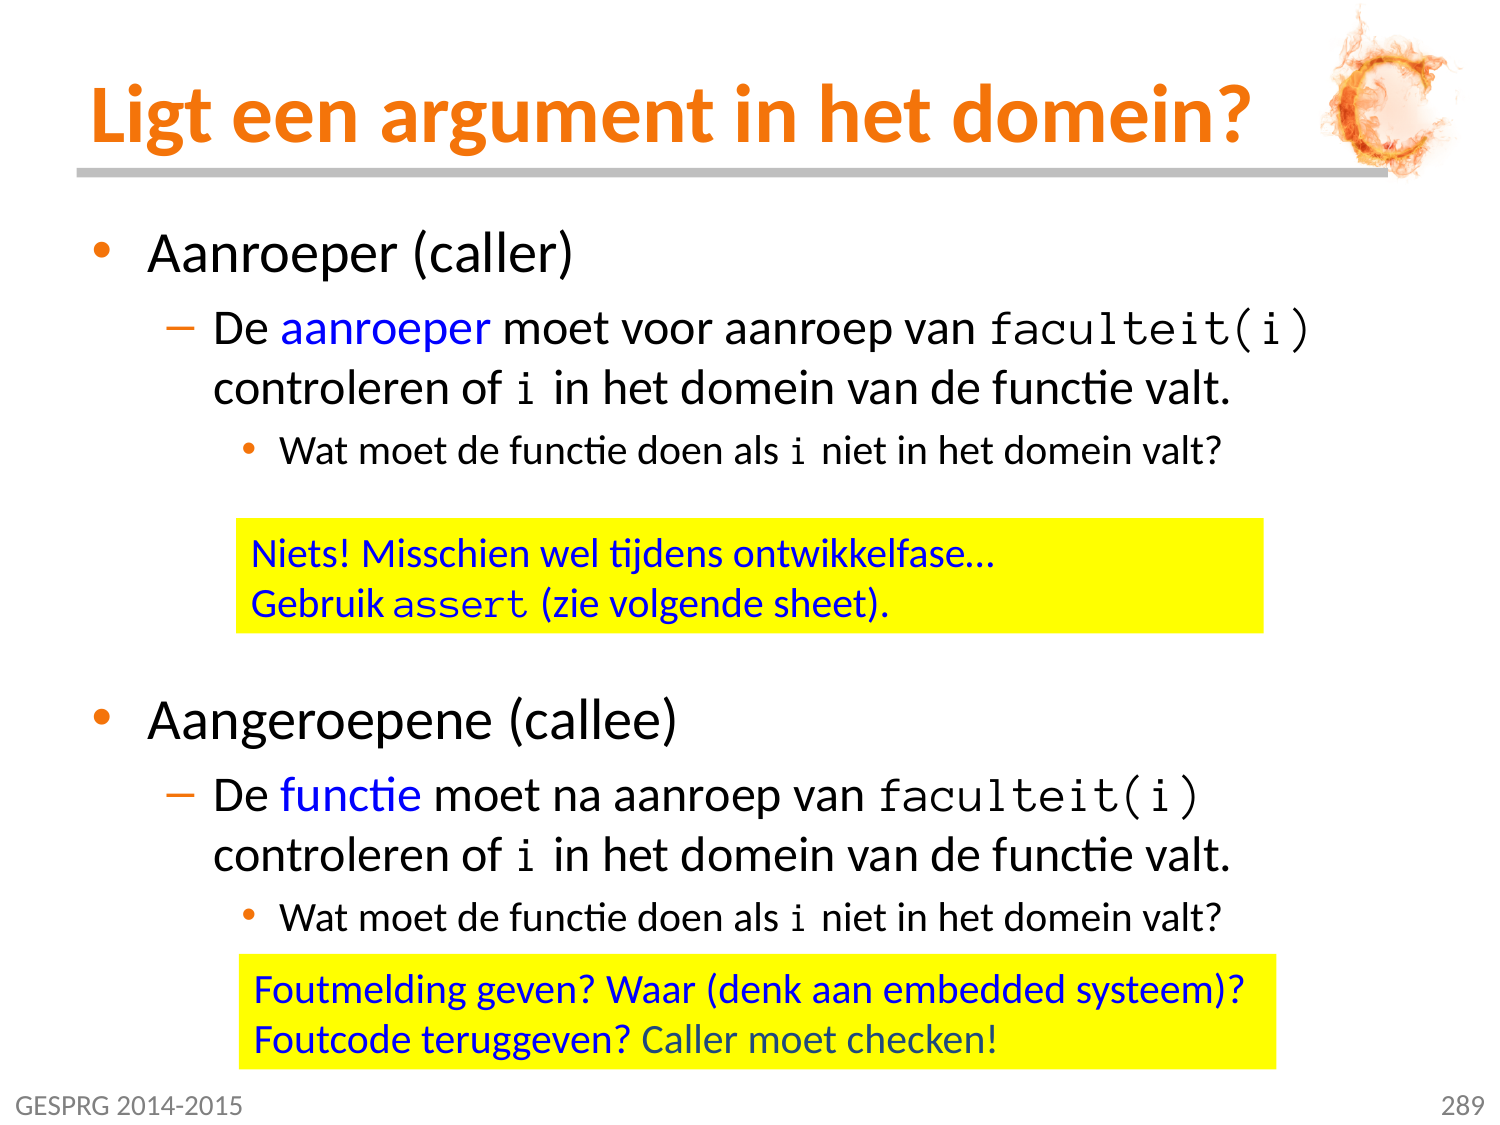

# Ligt een argument in het domein?
Aanroeper (caller)
De aanroeper moet voor aanroep van faculteit(i) controleren of i in het domein van de functie valt.
Wat moet de functie doen als i niet in het domein valt?

Aangeroepene (callee)
De functie moet na aanroep van faculteit(i) controleren of i in het domein van de functie valt.
Wat moet de functie doen als i niet in het domein valt?
Niets! Misschien wel tijdens ontwikkelfase…
Gebruik assert (zie volgende sheet).
Foutmelding geven? Waar (denk aan embedded systeem)?
Foutcode teruggeven? Caller moet checken!

GESPRG 2014-2015
289